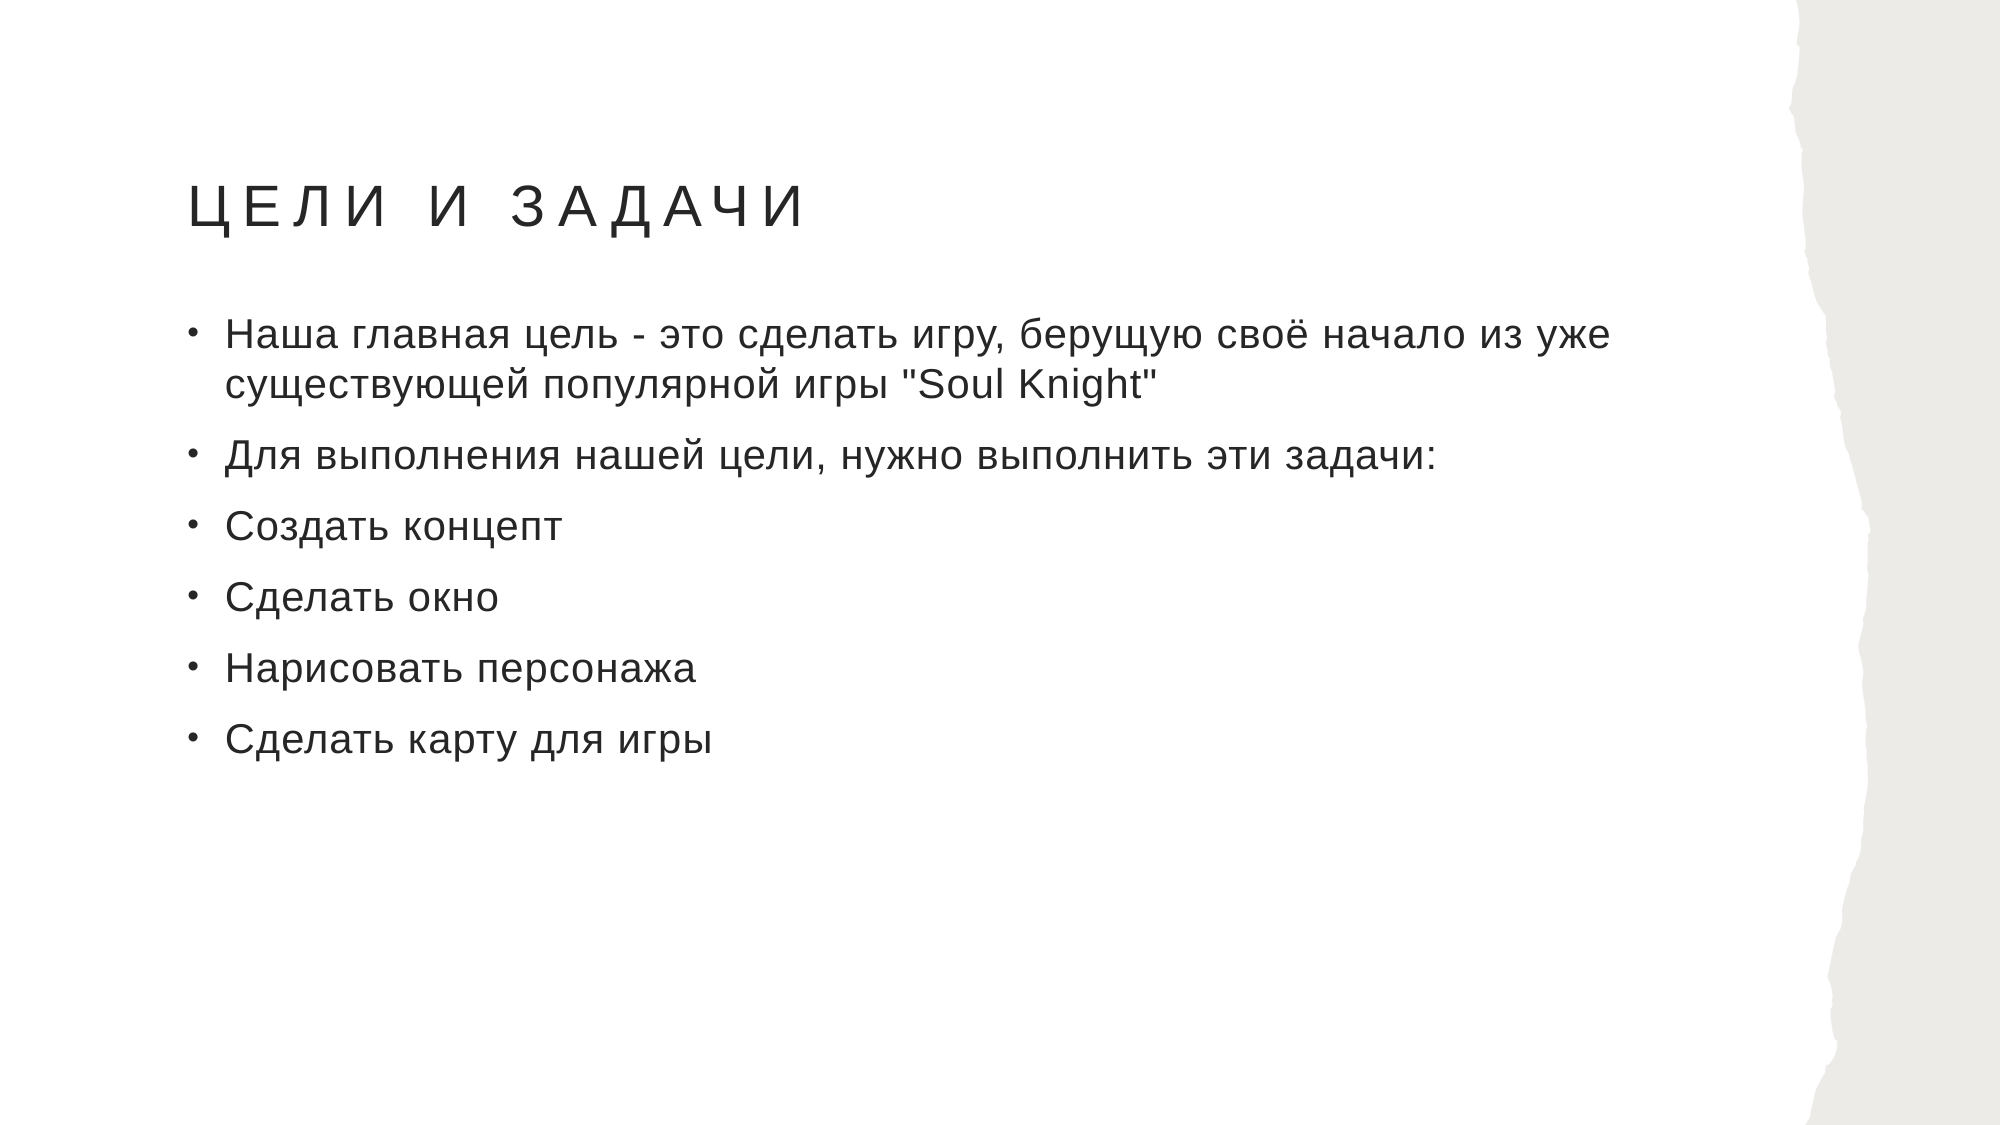

# Цели и задачи
Наша главная цель - это сделать игру, берущую своё начало из уже существующей популярной игры "Soul Knight"
Для выполнения нашей цели, нужно выполнить эти задачи:
Создать концепт
Сделать окно
Нарисовать персонажа
Сделать карту для игры